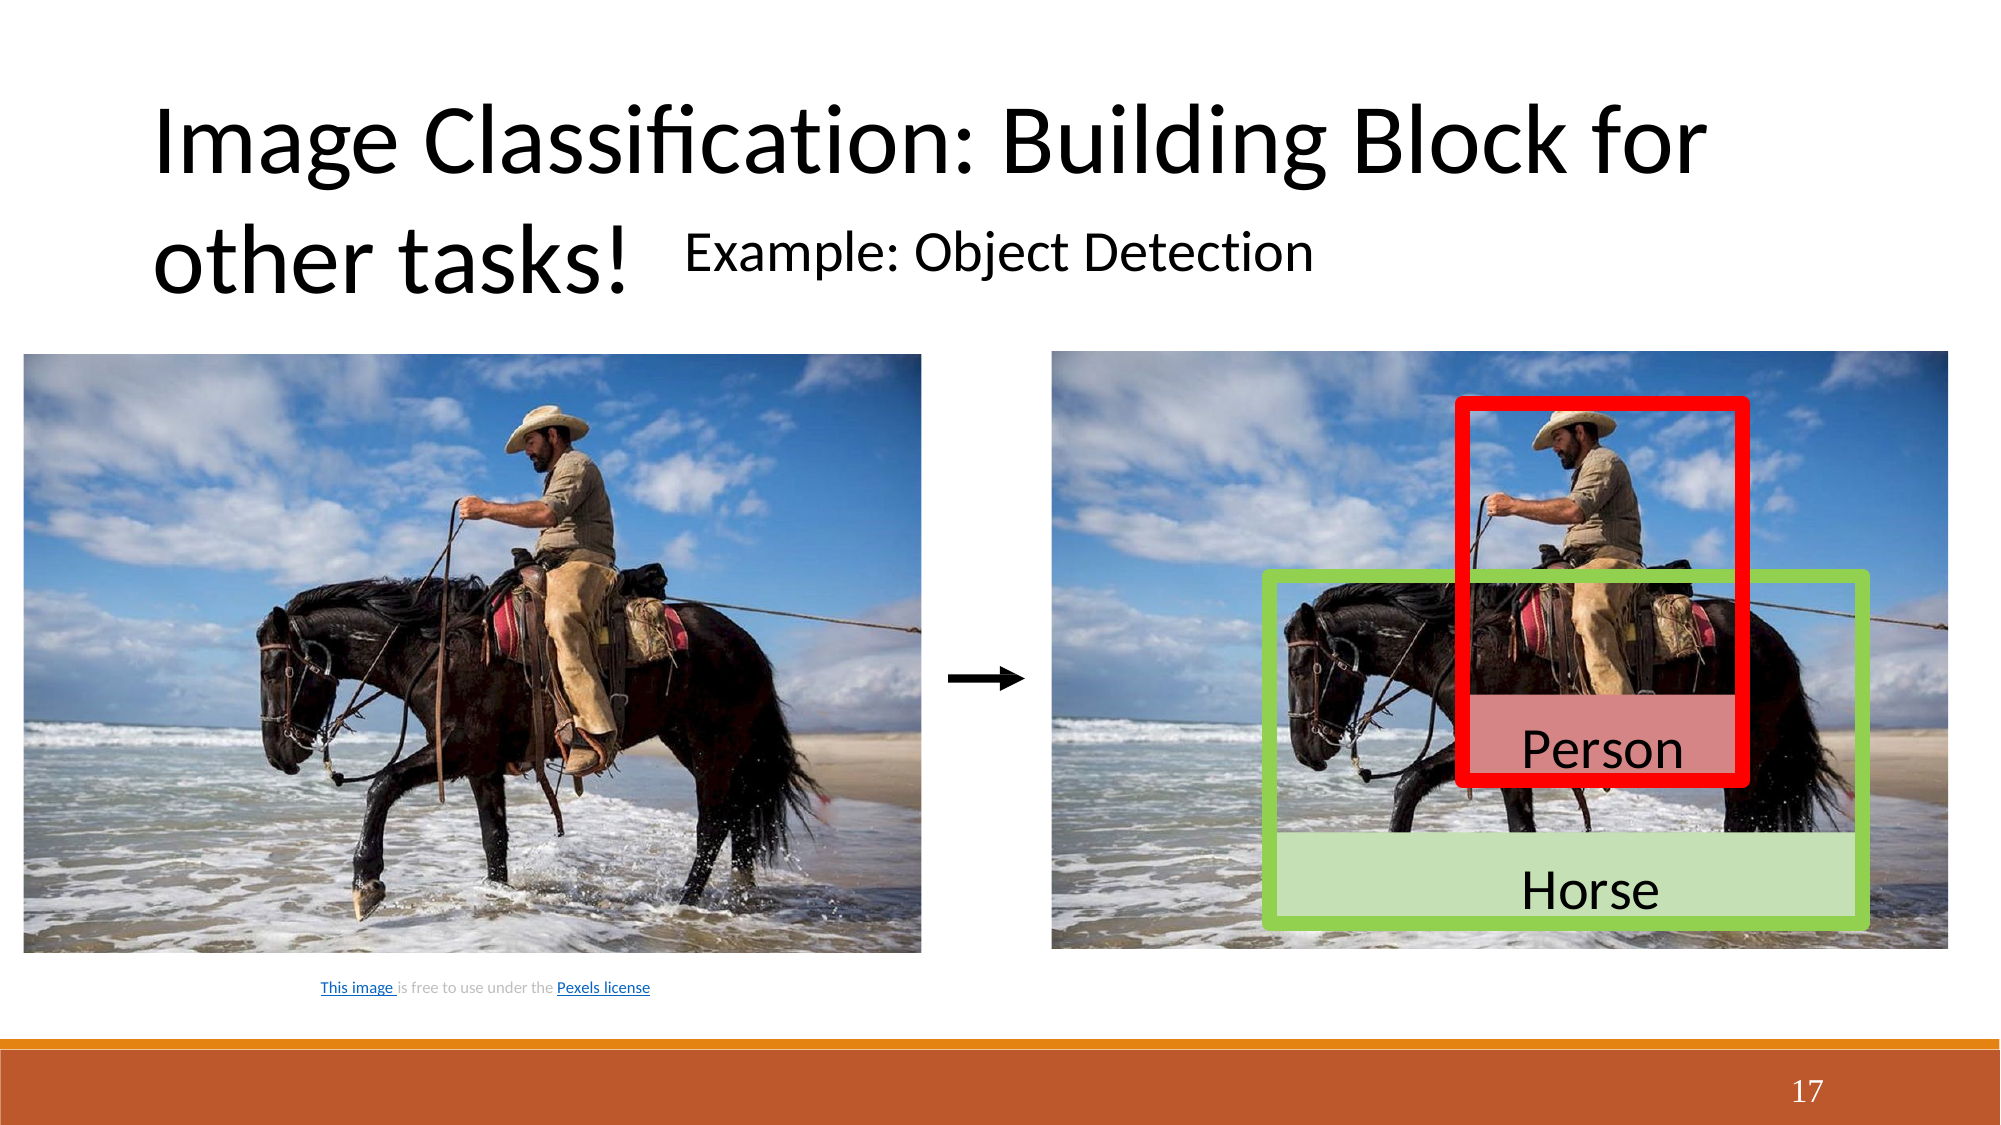

Image Classification: Building Block for other tasks!
Example: Object Detection

Person

Horse

This image is free to use under the Pexels license
17